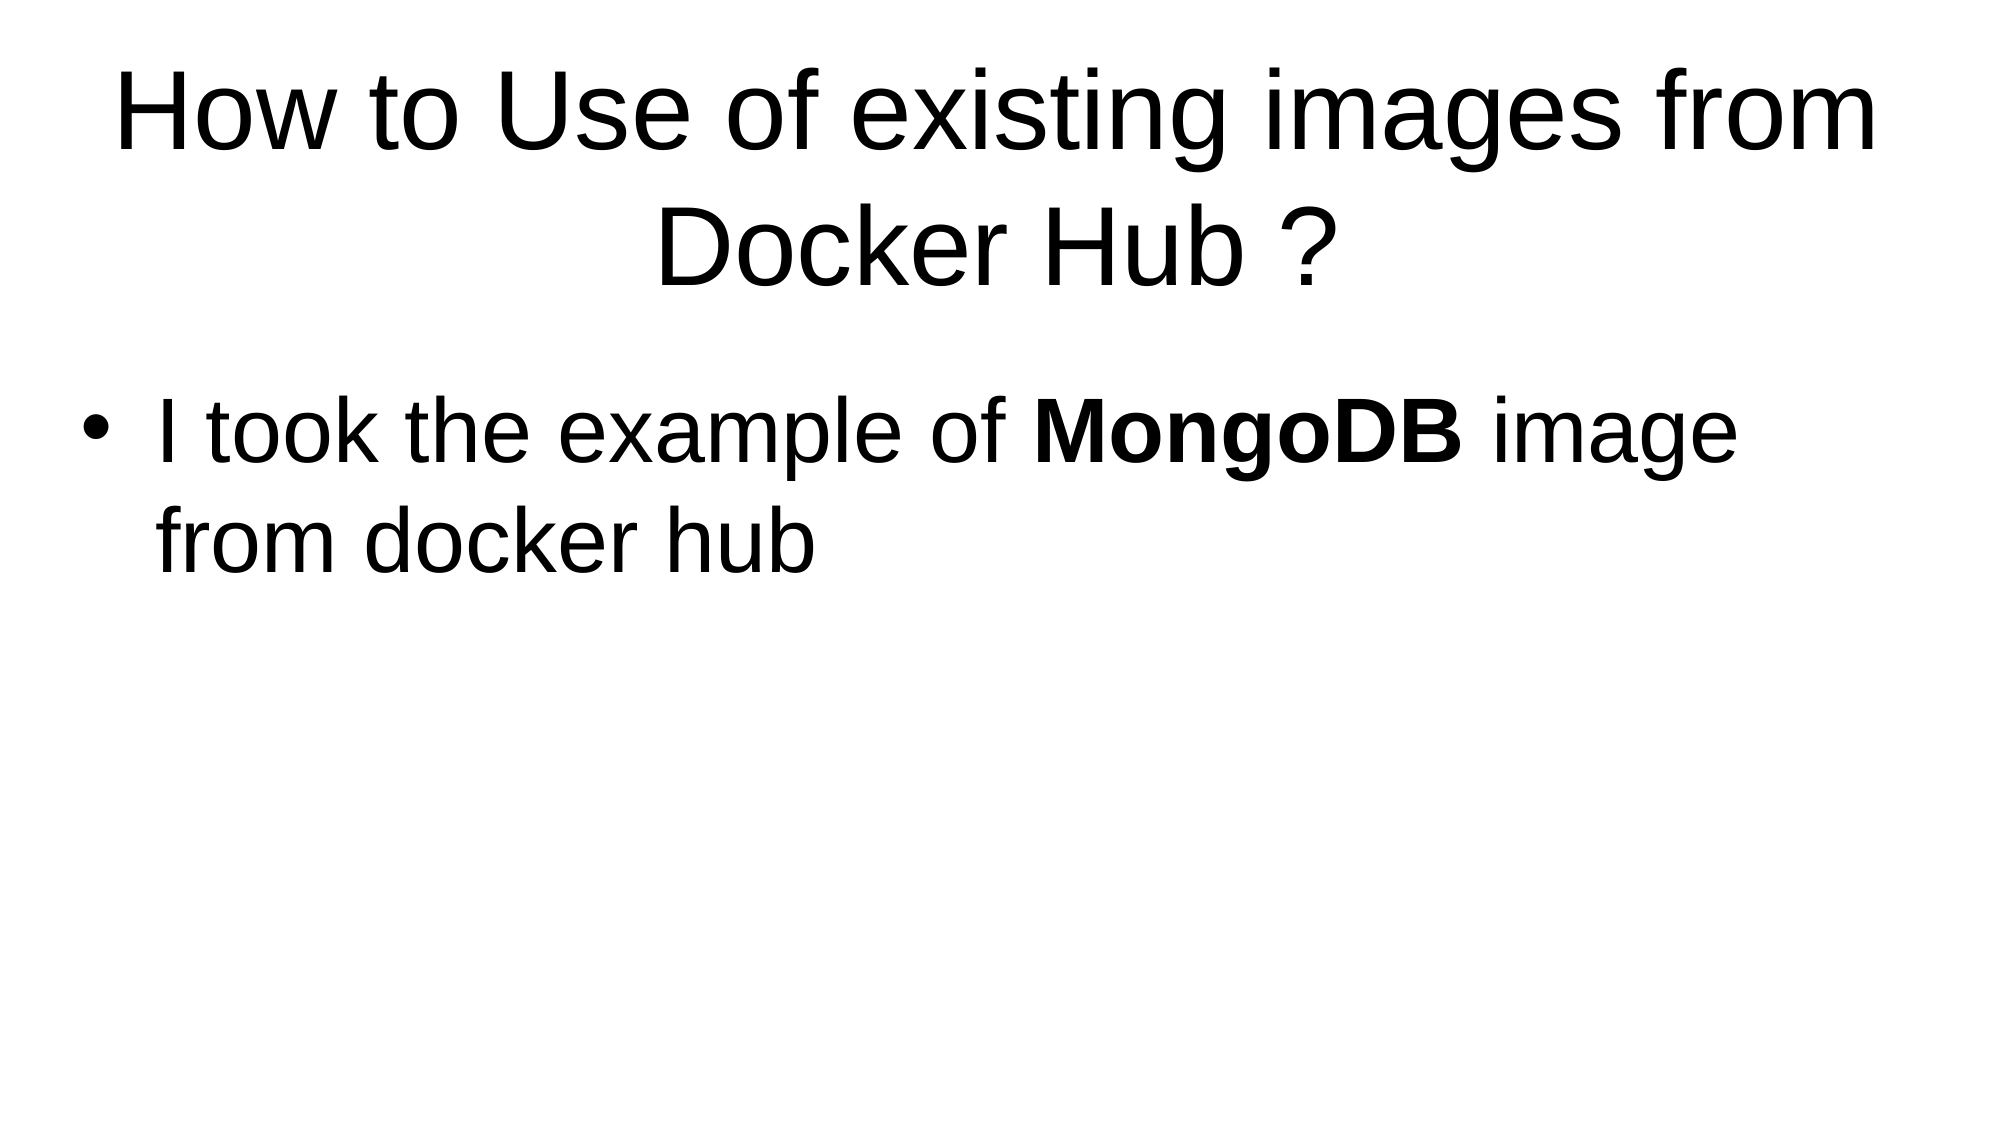

How to Use of existing images from Docker Hub ?
I took the example of MongoDB image from docker hub